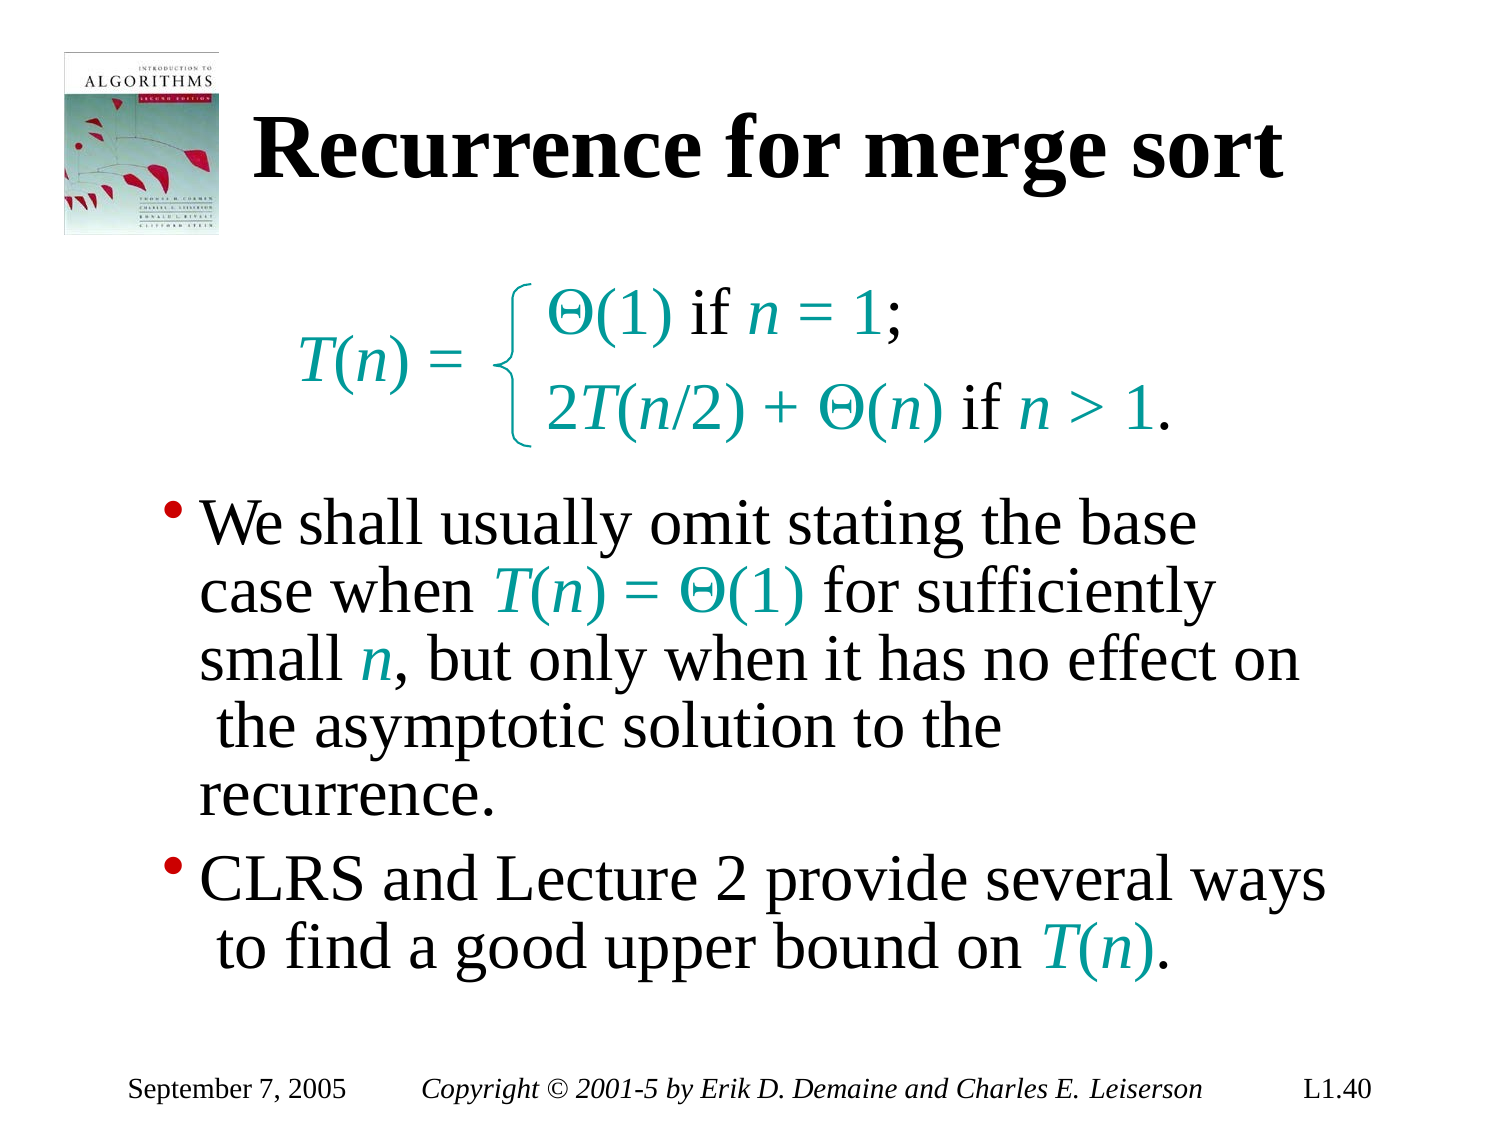

# Recurrence for merge sort
Θ(1) if n = 1;
2T(n/2) + Θ(n) if n > 1.

T(n) =
We shall usually omit stating the base  case when T(n) = Θ(1) for sufficiently  small n, but only when it has no effect on  the asymptotic solution to the recurrence.
CLRS and Lecture 2 provide several ways  to find a good upper bound on T(n).
September 7, 2005
Copyright © 2001-5 by Erik D. Demaine and Charles E. Leiserson
L1.40